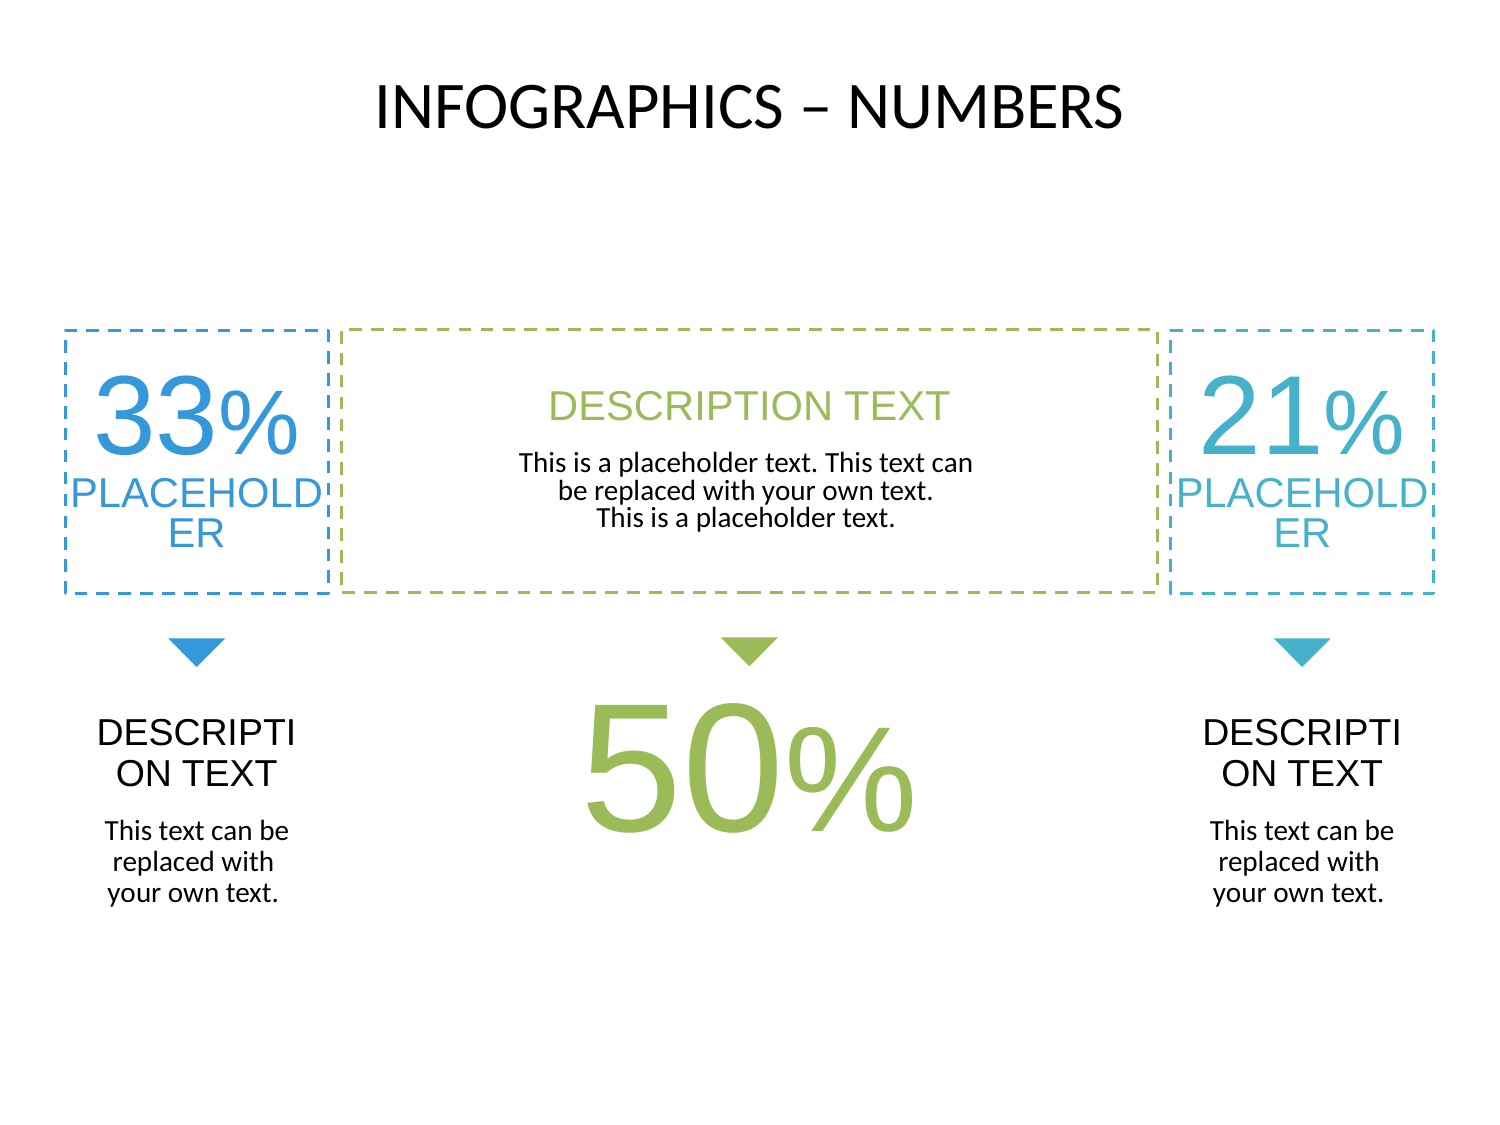

# Infographics – Numbers
DESCRIPTION TEXT
This is a placeholder text. This text can
be replaced with your own text.
This is a placeholder text.

50%
33%
PLACEHOLDER
21%
PLACEHOLDER

DESCRIPTION TEXT
This text can be replaced with
your own text.
DESCRIPTION TEXT
This text can be replaced with
your own text.